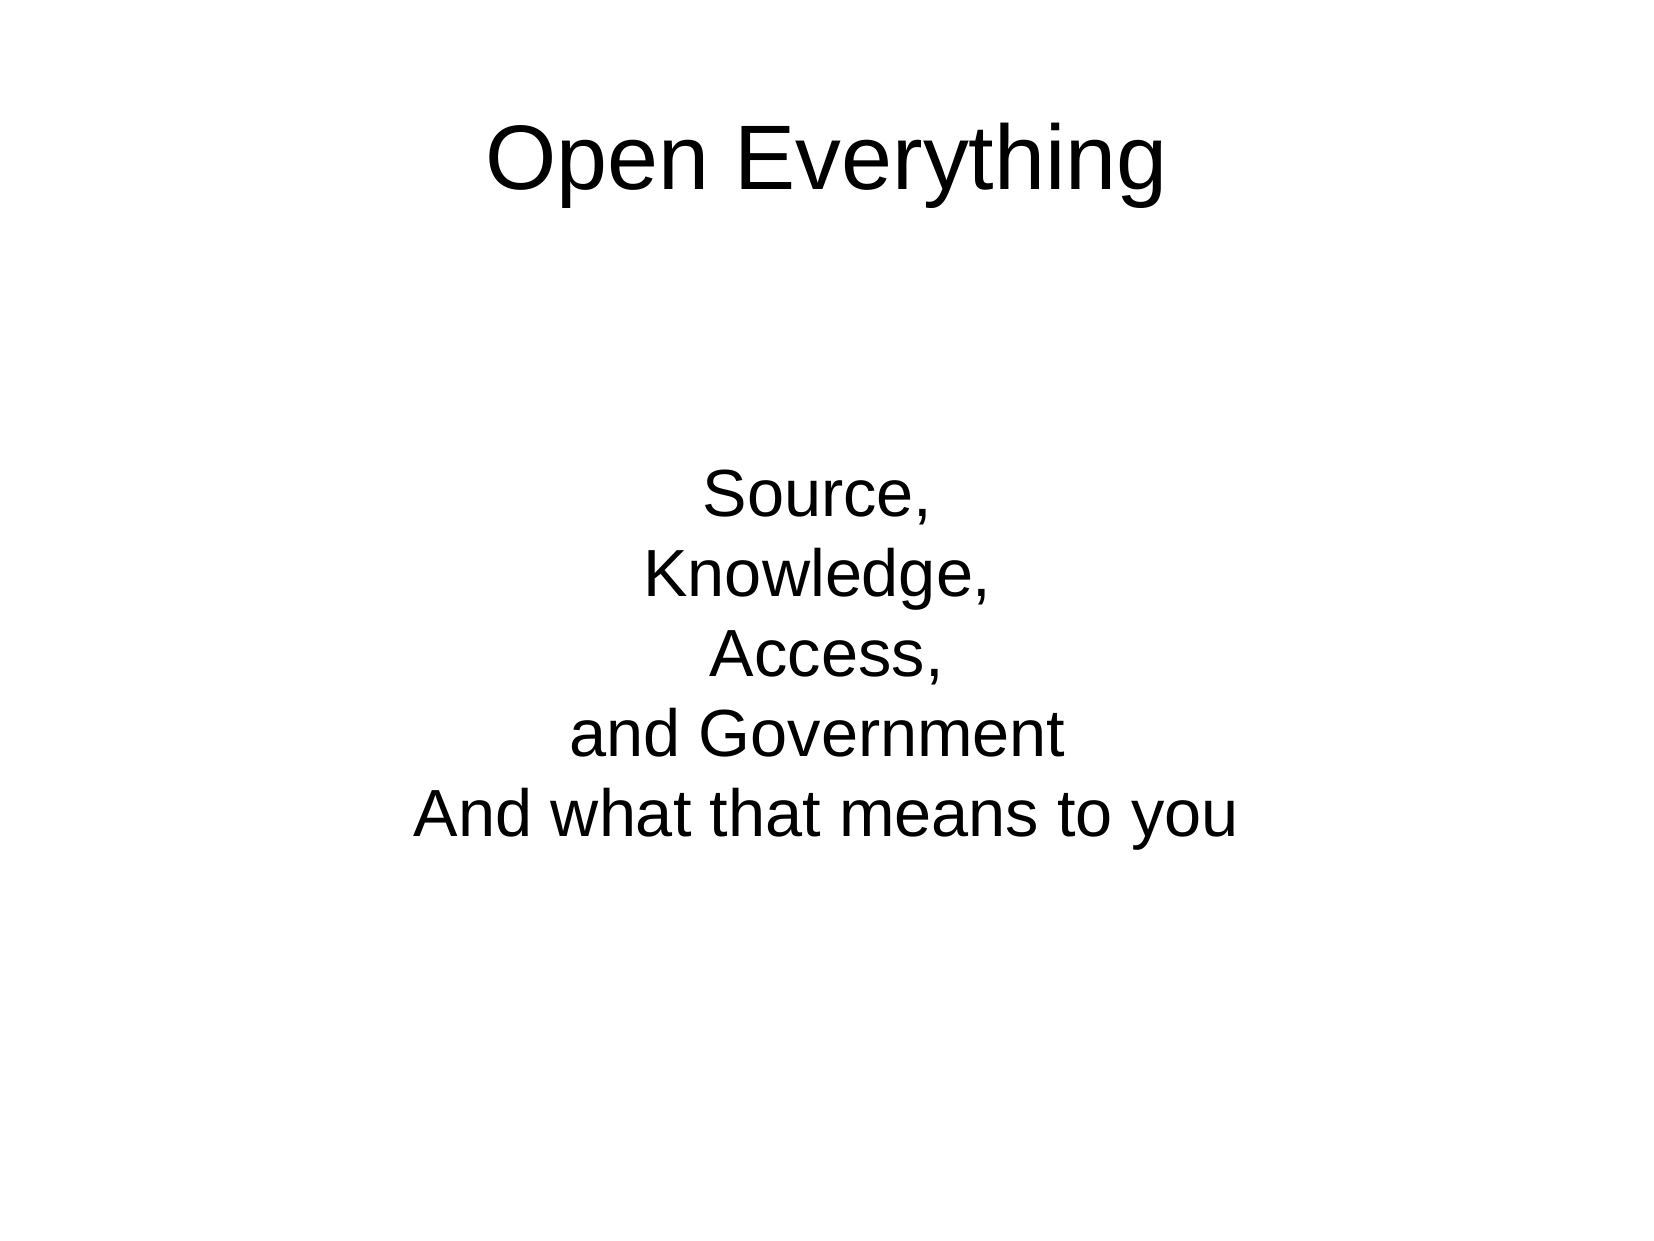

Open Everything
Source,
Knowledge,
Access,
and Government
And what that means to you